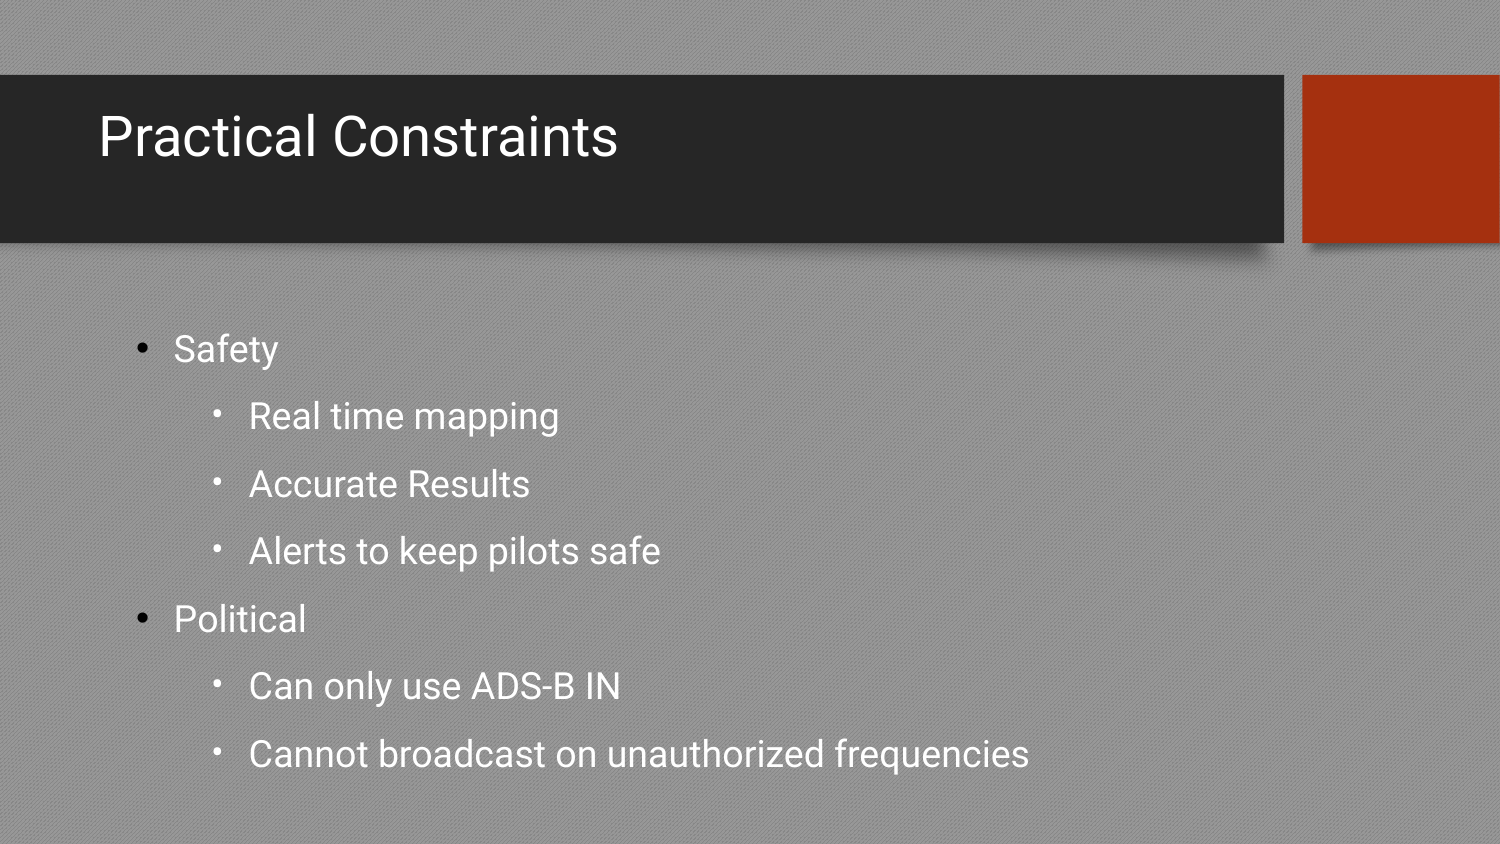

# Practical Constraints
Safety
Real time mapping
Accurate Results
Alerts to keep pilots safe
Political
Can only use ADS-B IN
Cannot broadcast on unauthorized frequencies